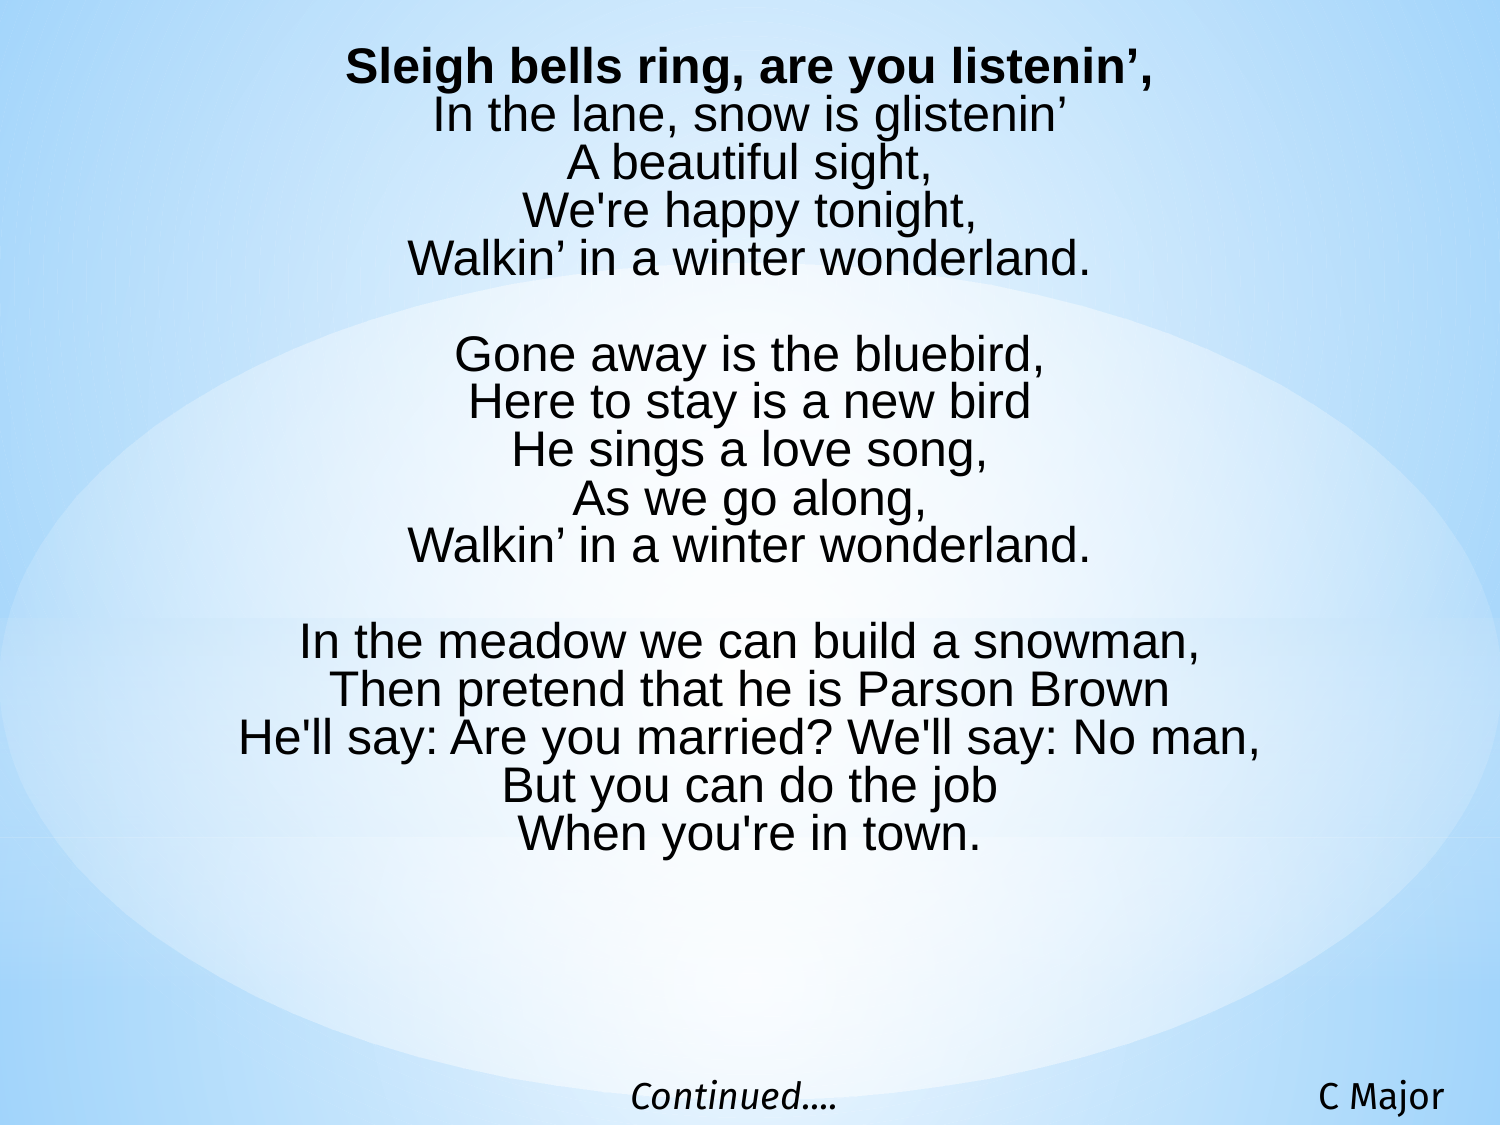

Sleigh bells ring, are you listenin’,
In the lane, snow is glistenin’
A beautiful sight,
We're happy tonight,
Walkin’ in a winter wonderland.
Gone away is the bluebird,
Here to stay is a new bird
He sings a love song,
As we go along,
Walkin’ in a winter wonderland.
In the meadow we can build a snowman,
Then pretend that he is Parson Brown
He'll say: Are you married? We'll say: No man,
But you can do the job
When you're in town.
Continued....
C Major